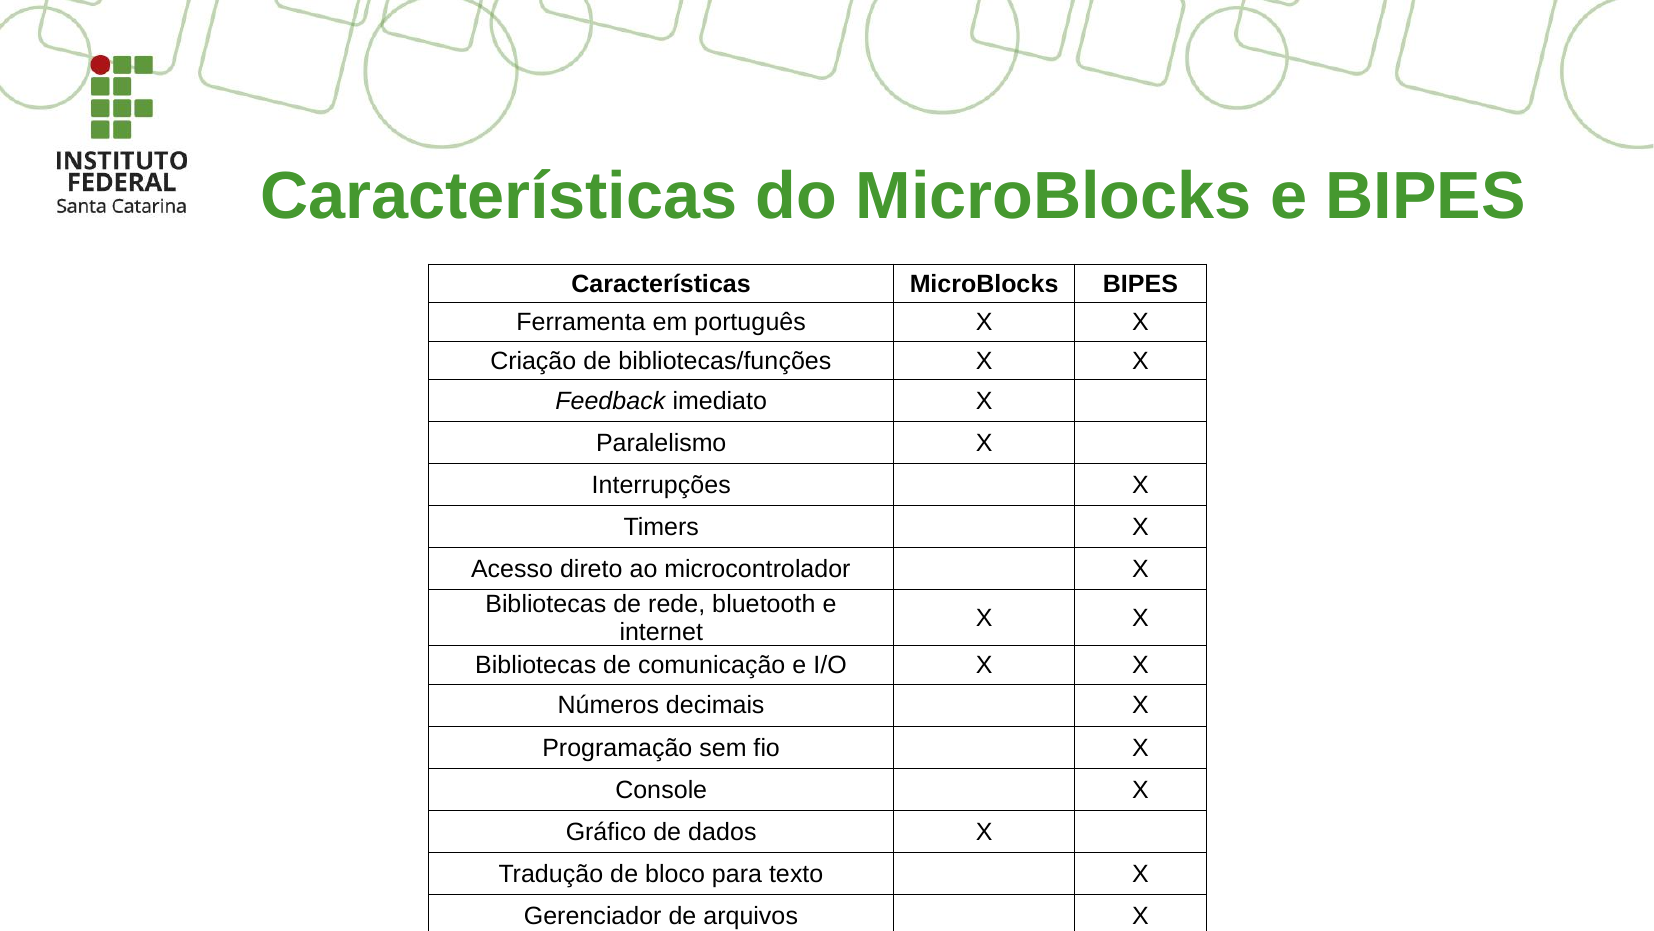

# Características do MicroBlocks e BIPES
| Características | MicroBlocks | BIPES |
| --- | --- | --- |
| Ferramenta em português | X | X |
| Criação de bibliotecas/funções | X | X |
| Feedback imediato | X |  |
| Paralelismo | X |  |
| Interrupções |  | X |
| Timers |  | X |
| Acesso direto ao microcontrolador |  | X |
| Bibliotecas de rede, bluetooth e internet | X | X |
| Bibliotecas de comunicação e I/O | X | X |
| Números decimais |  | X |
| Programação sem fio |  | X |
| Console |  | X |
| Gráfico de dados | X |  |
| Tradução de bloco para texto |  | X |
| Gerenciador de arquivos |  | X |